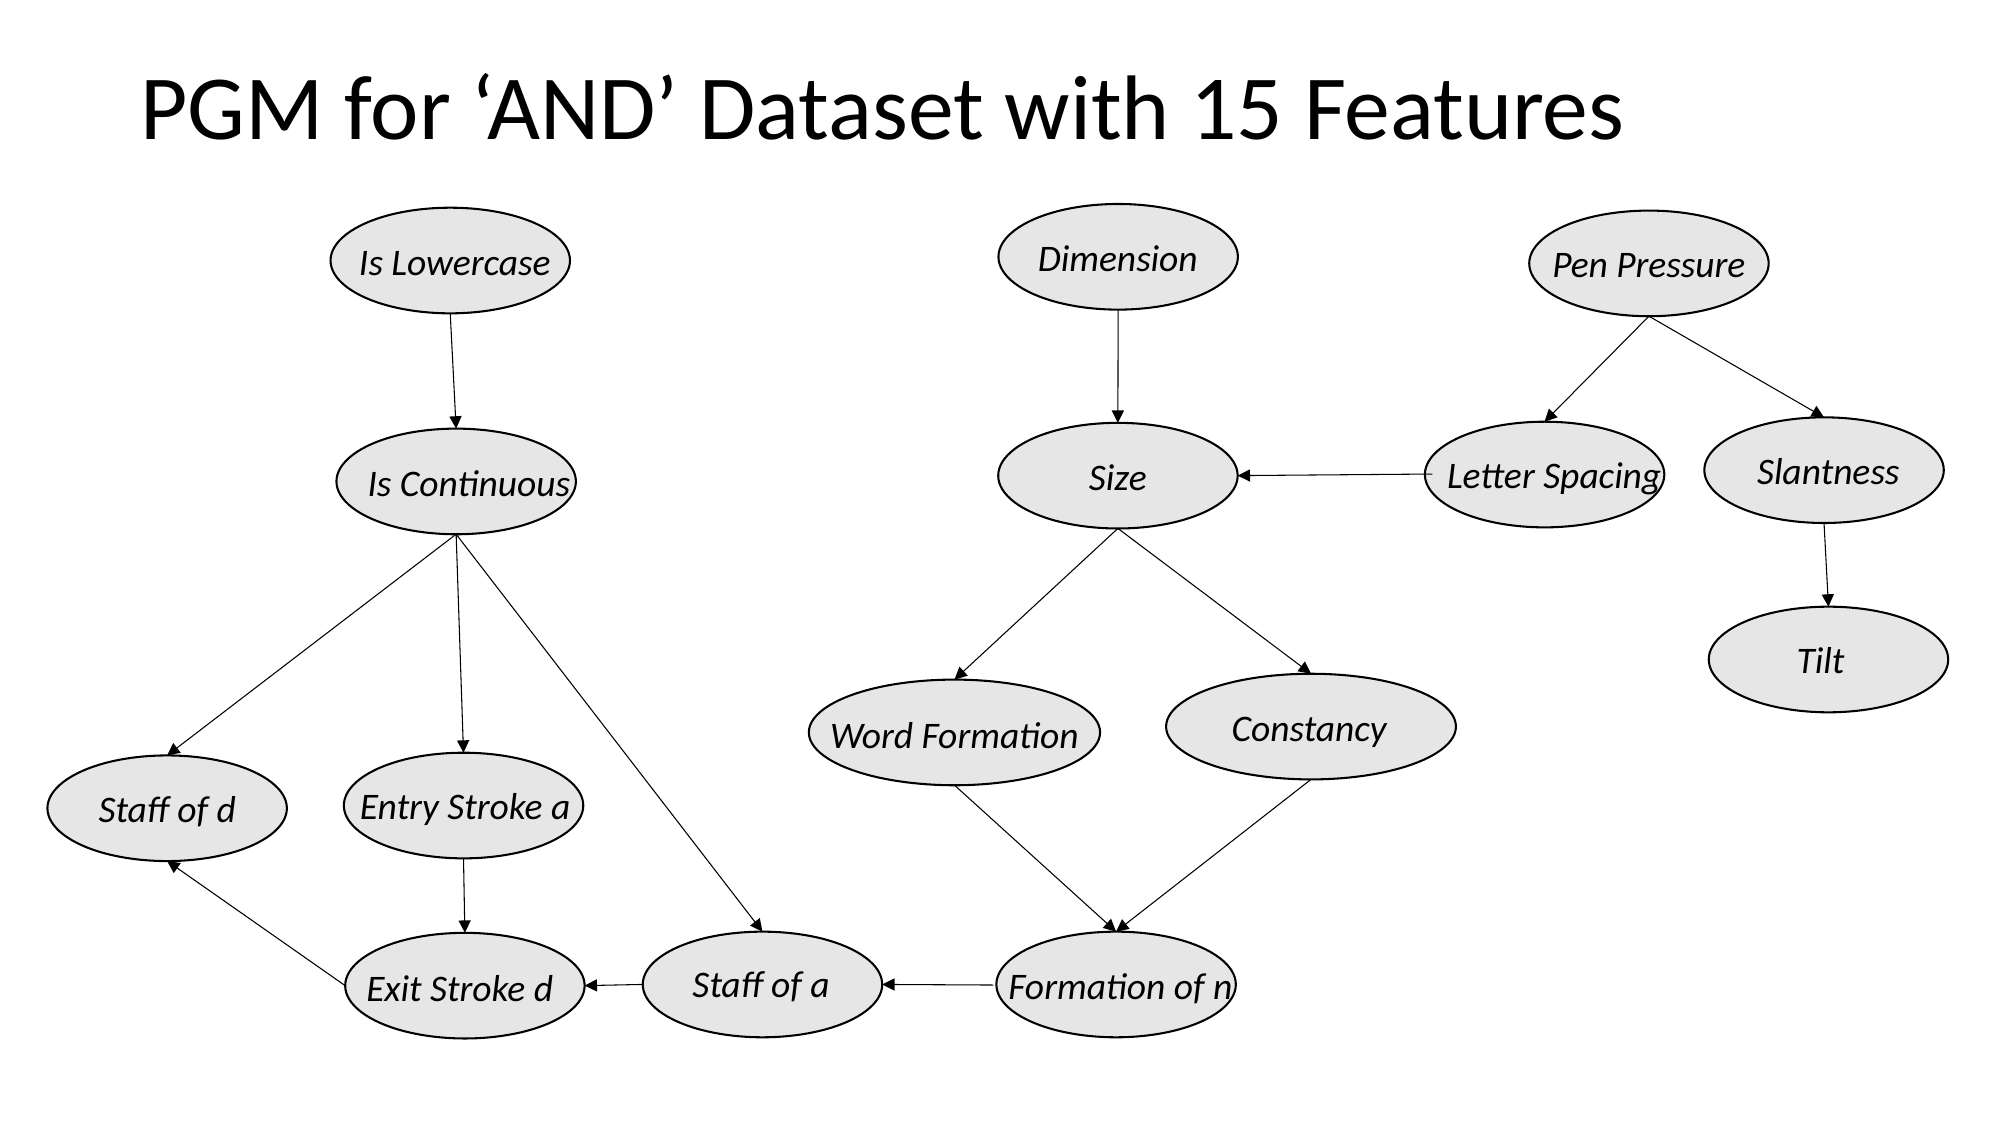

# PGM for ‘AND’ Dataset with 15 Features

Dimension

Is Lowercase

Pen Pressure

Slantness

Letter Spacing

Size

Is Continuous

Tilt

Constancy

Word Formation

Entry Stroke a

Staff of d

Staff of a

Formation of n

Exit Stroke d